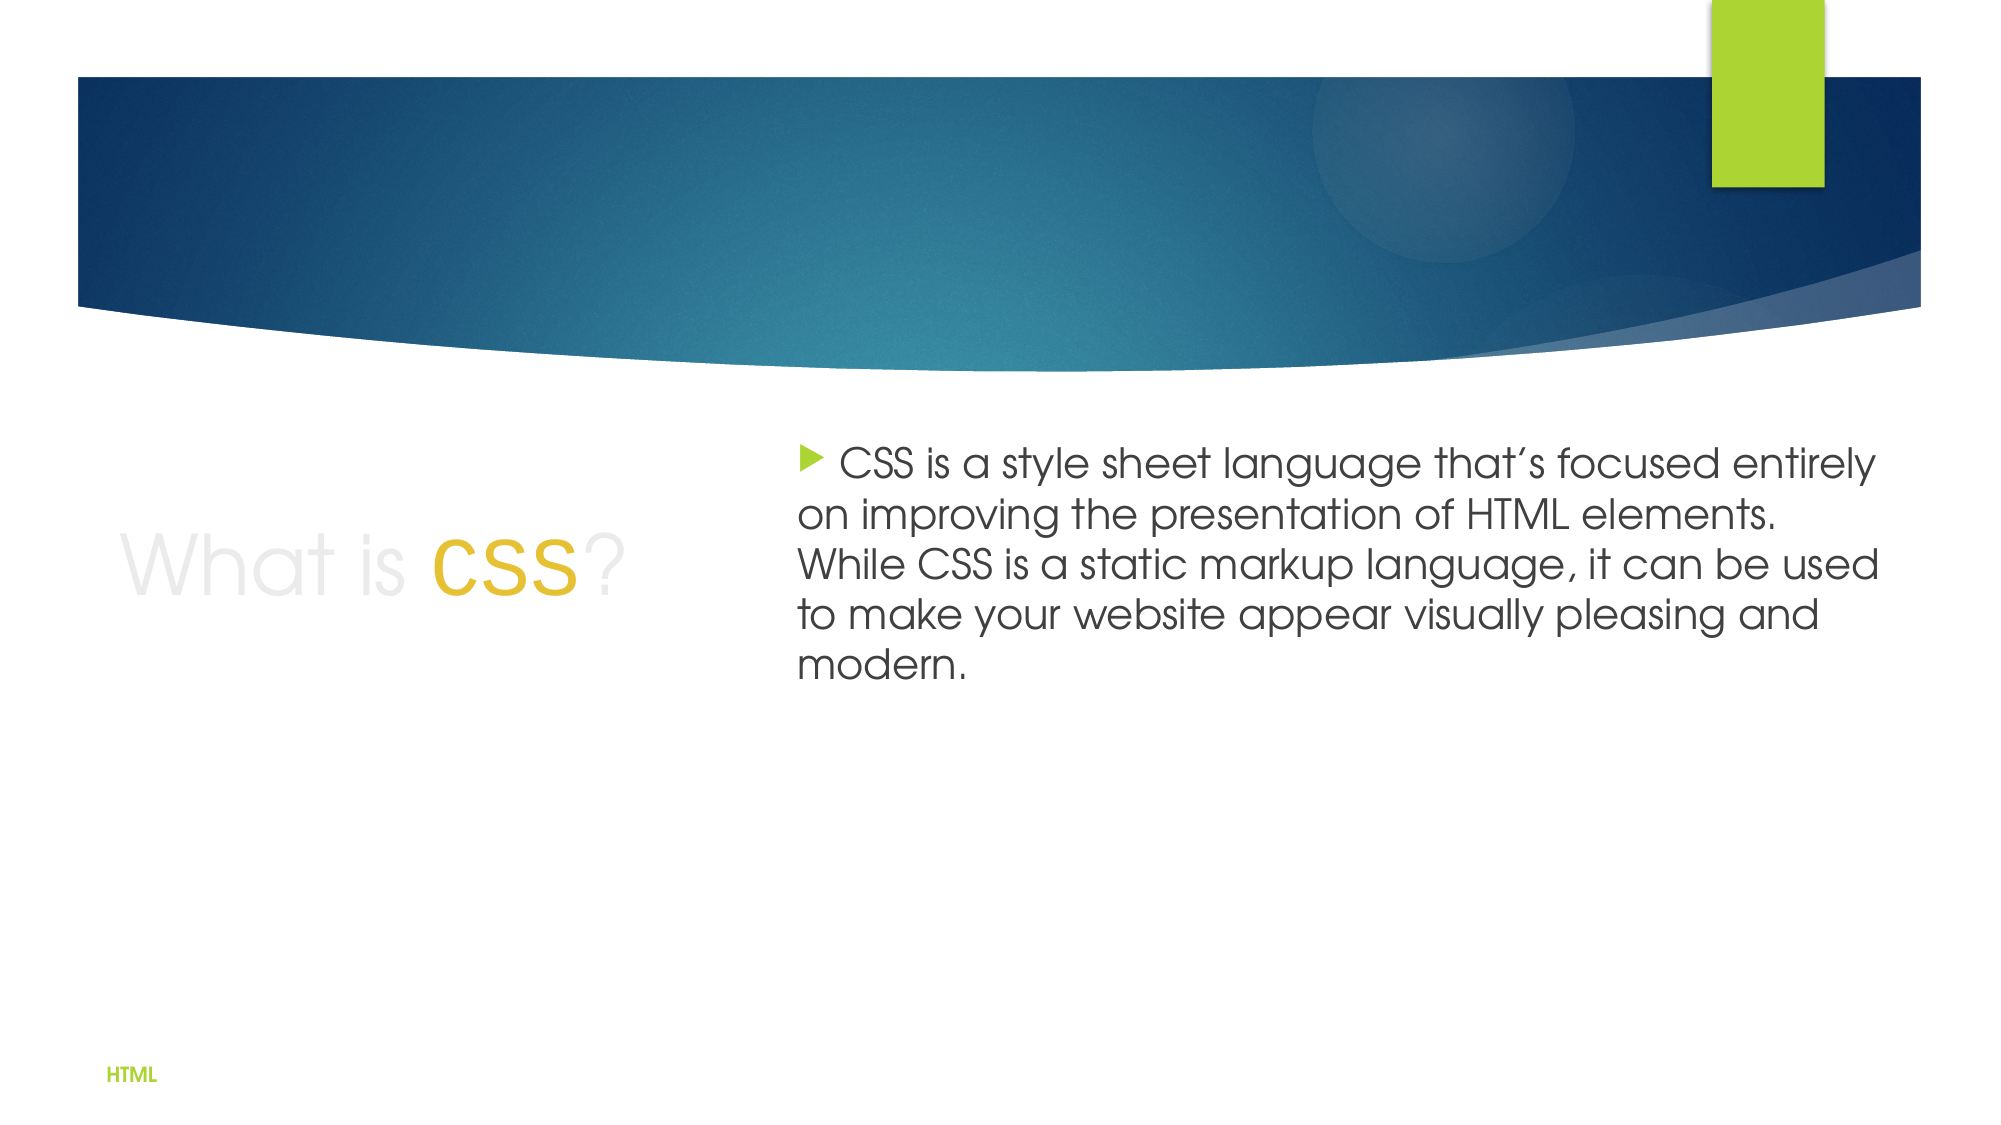

# What is CSS?
 CSS is a style sheet language that’s focused entirely on improving the presentation of HTML elements. While CSS is a static markup language, it can be used to make your website appear visually pleasing and modern.
HTML